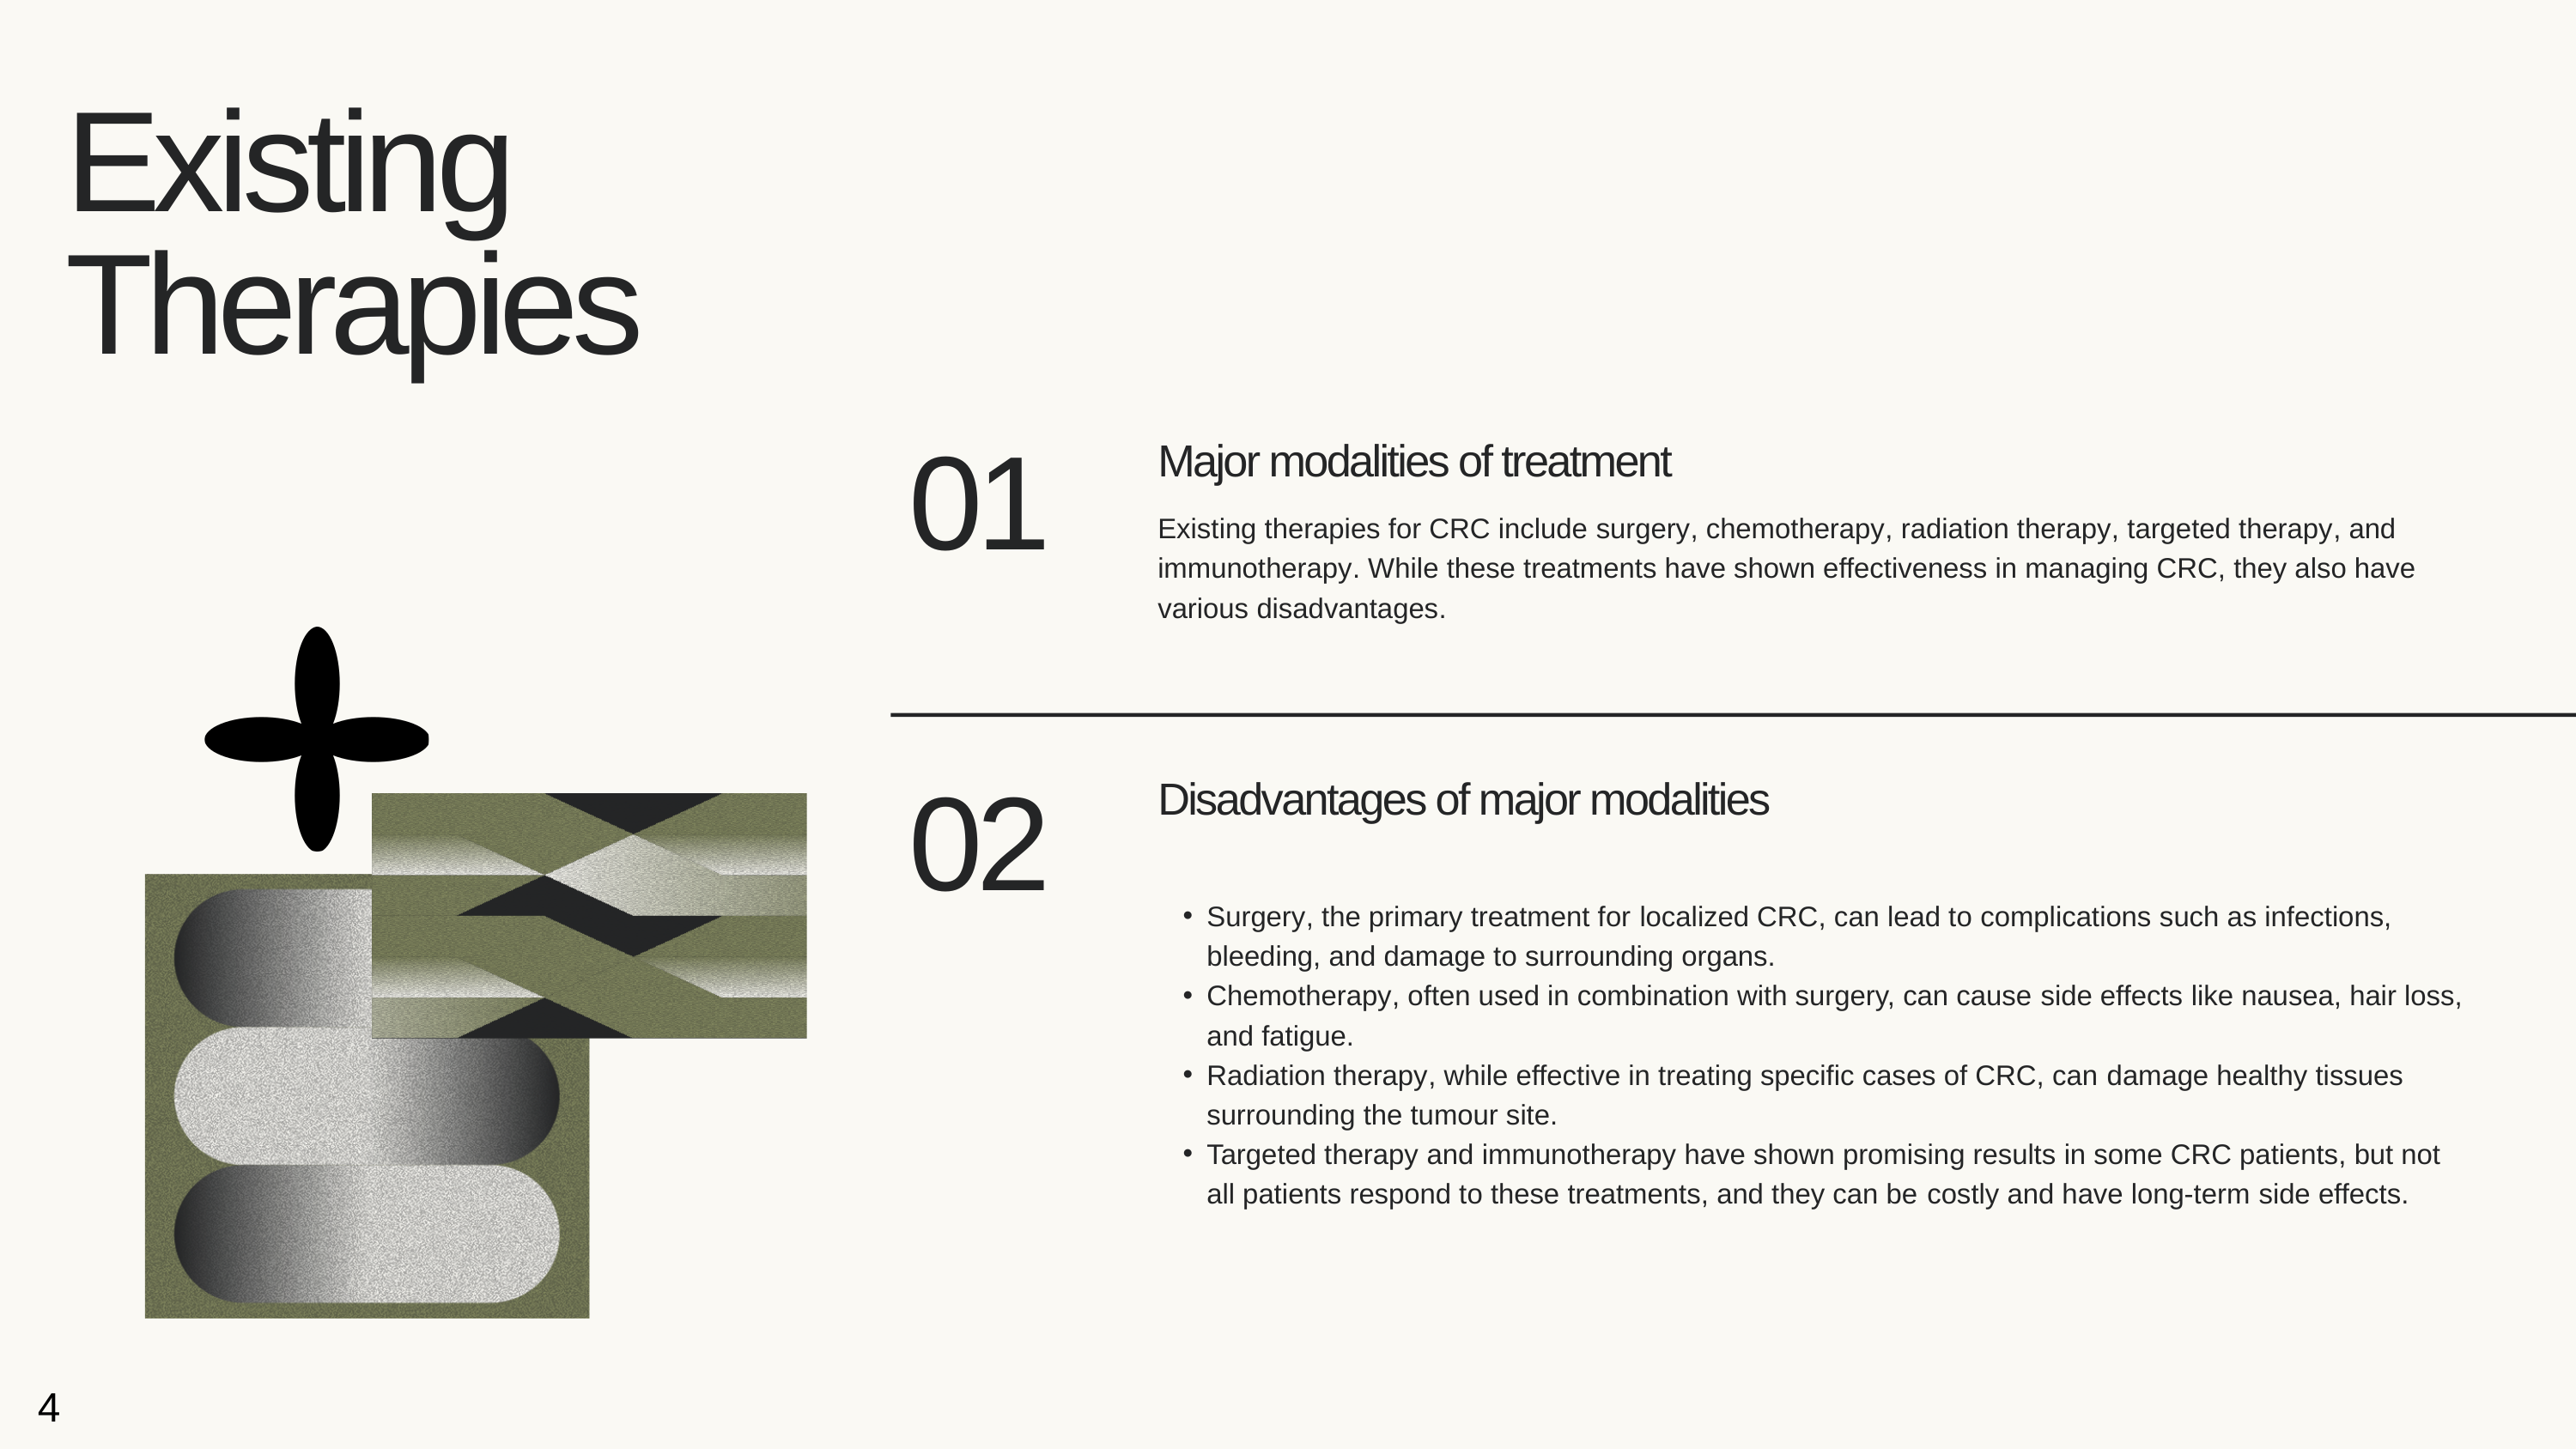

Existing Therapies
Major modalities of treatment
01
Existing therapies for CRC include surgery, chemotherapy, radiation therapy, targeted therapy, and immunotherapy. While these treatments have shown effectiveness in managing CRC, they also have various disadvantages.

Disadvantages of major modalities
02
Surgery, the primary treatment for localized CRC, can lead to complications such as infections, bleeding, and damage to surrounding organs.
Chemotherapy, often used in combination with surgery, can cause side effects like nausea, hair loss, and fatigue.
Radiation therapy, while effective in treating specific cases of CRC, can damage healthy tissues surrounding the tumour site.
Targeted therapy and immunotherapy have shown promising results in some CRC patients, but not all patients respond to these treatments, and they can be costly and have long-term side effects.

4